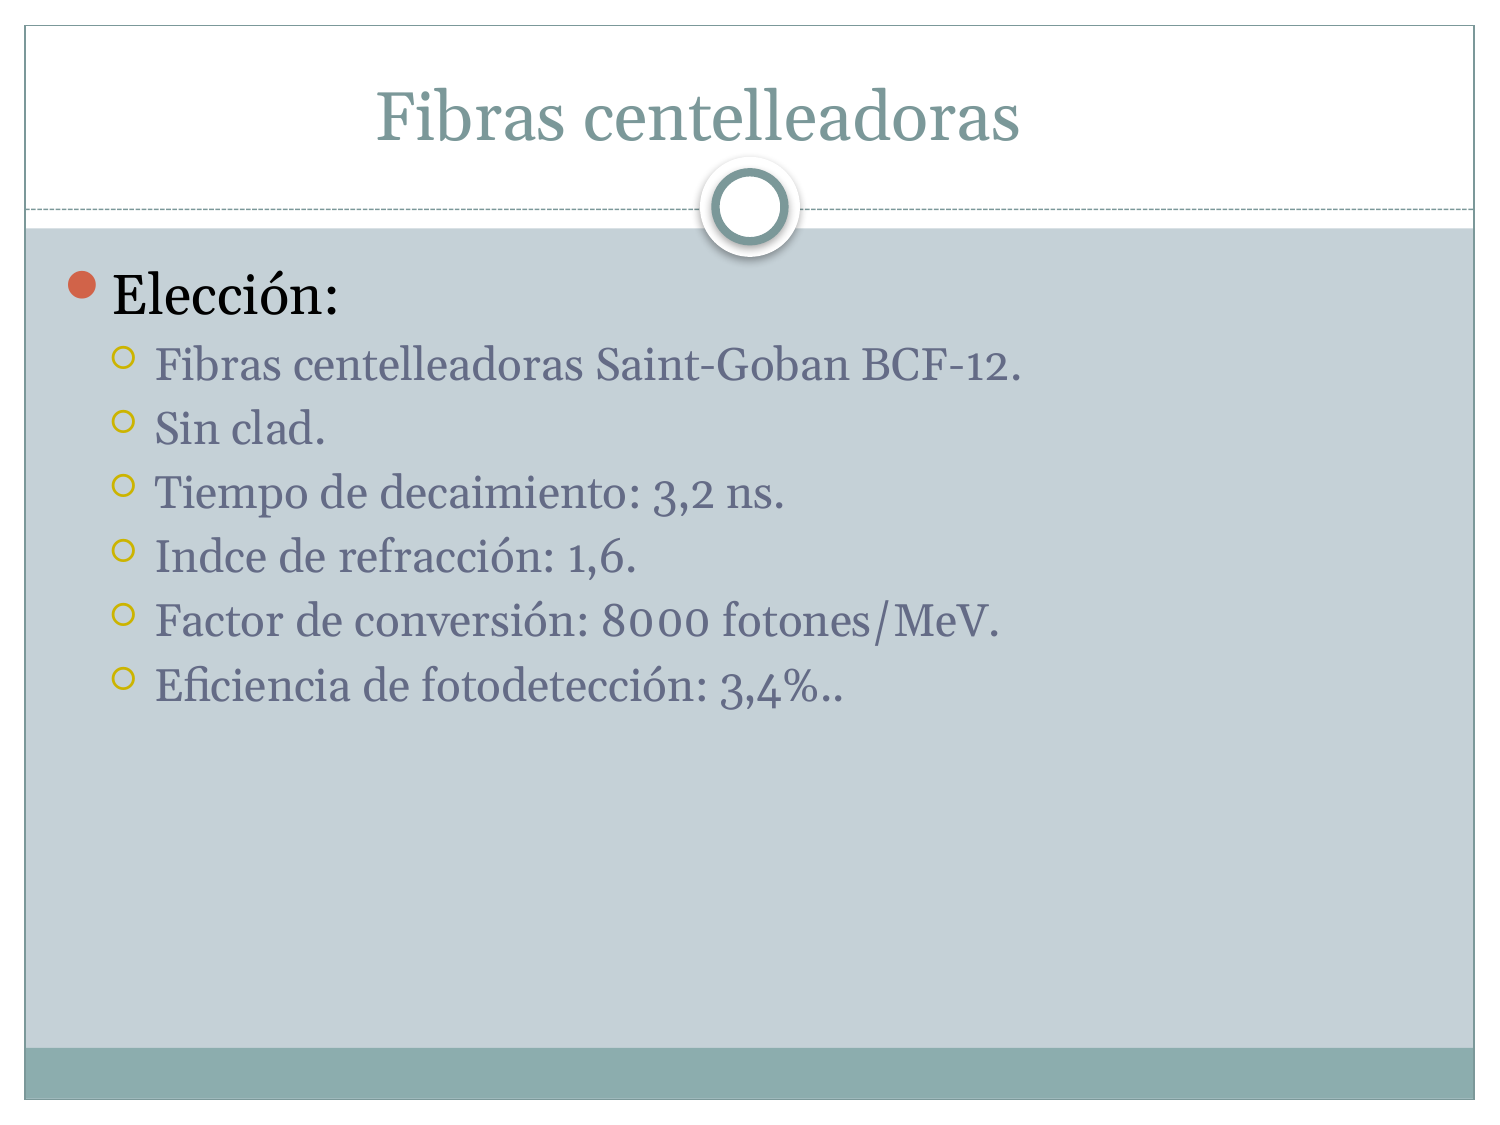

# Fibras centelleadoras
Elección:
Fibras centelleadoras Saint-Goban BCF-12.
Sin clad.
Tiempo de decaimiento: 3,2 ns.
Indce de refracción: 1,6.
Factor de conversión: 8000 fotones/MeV.
Eficiencia de fotodetección: 3,4%..